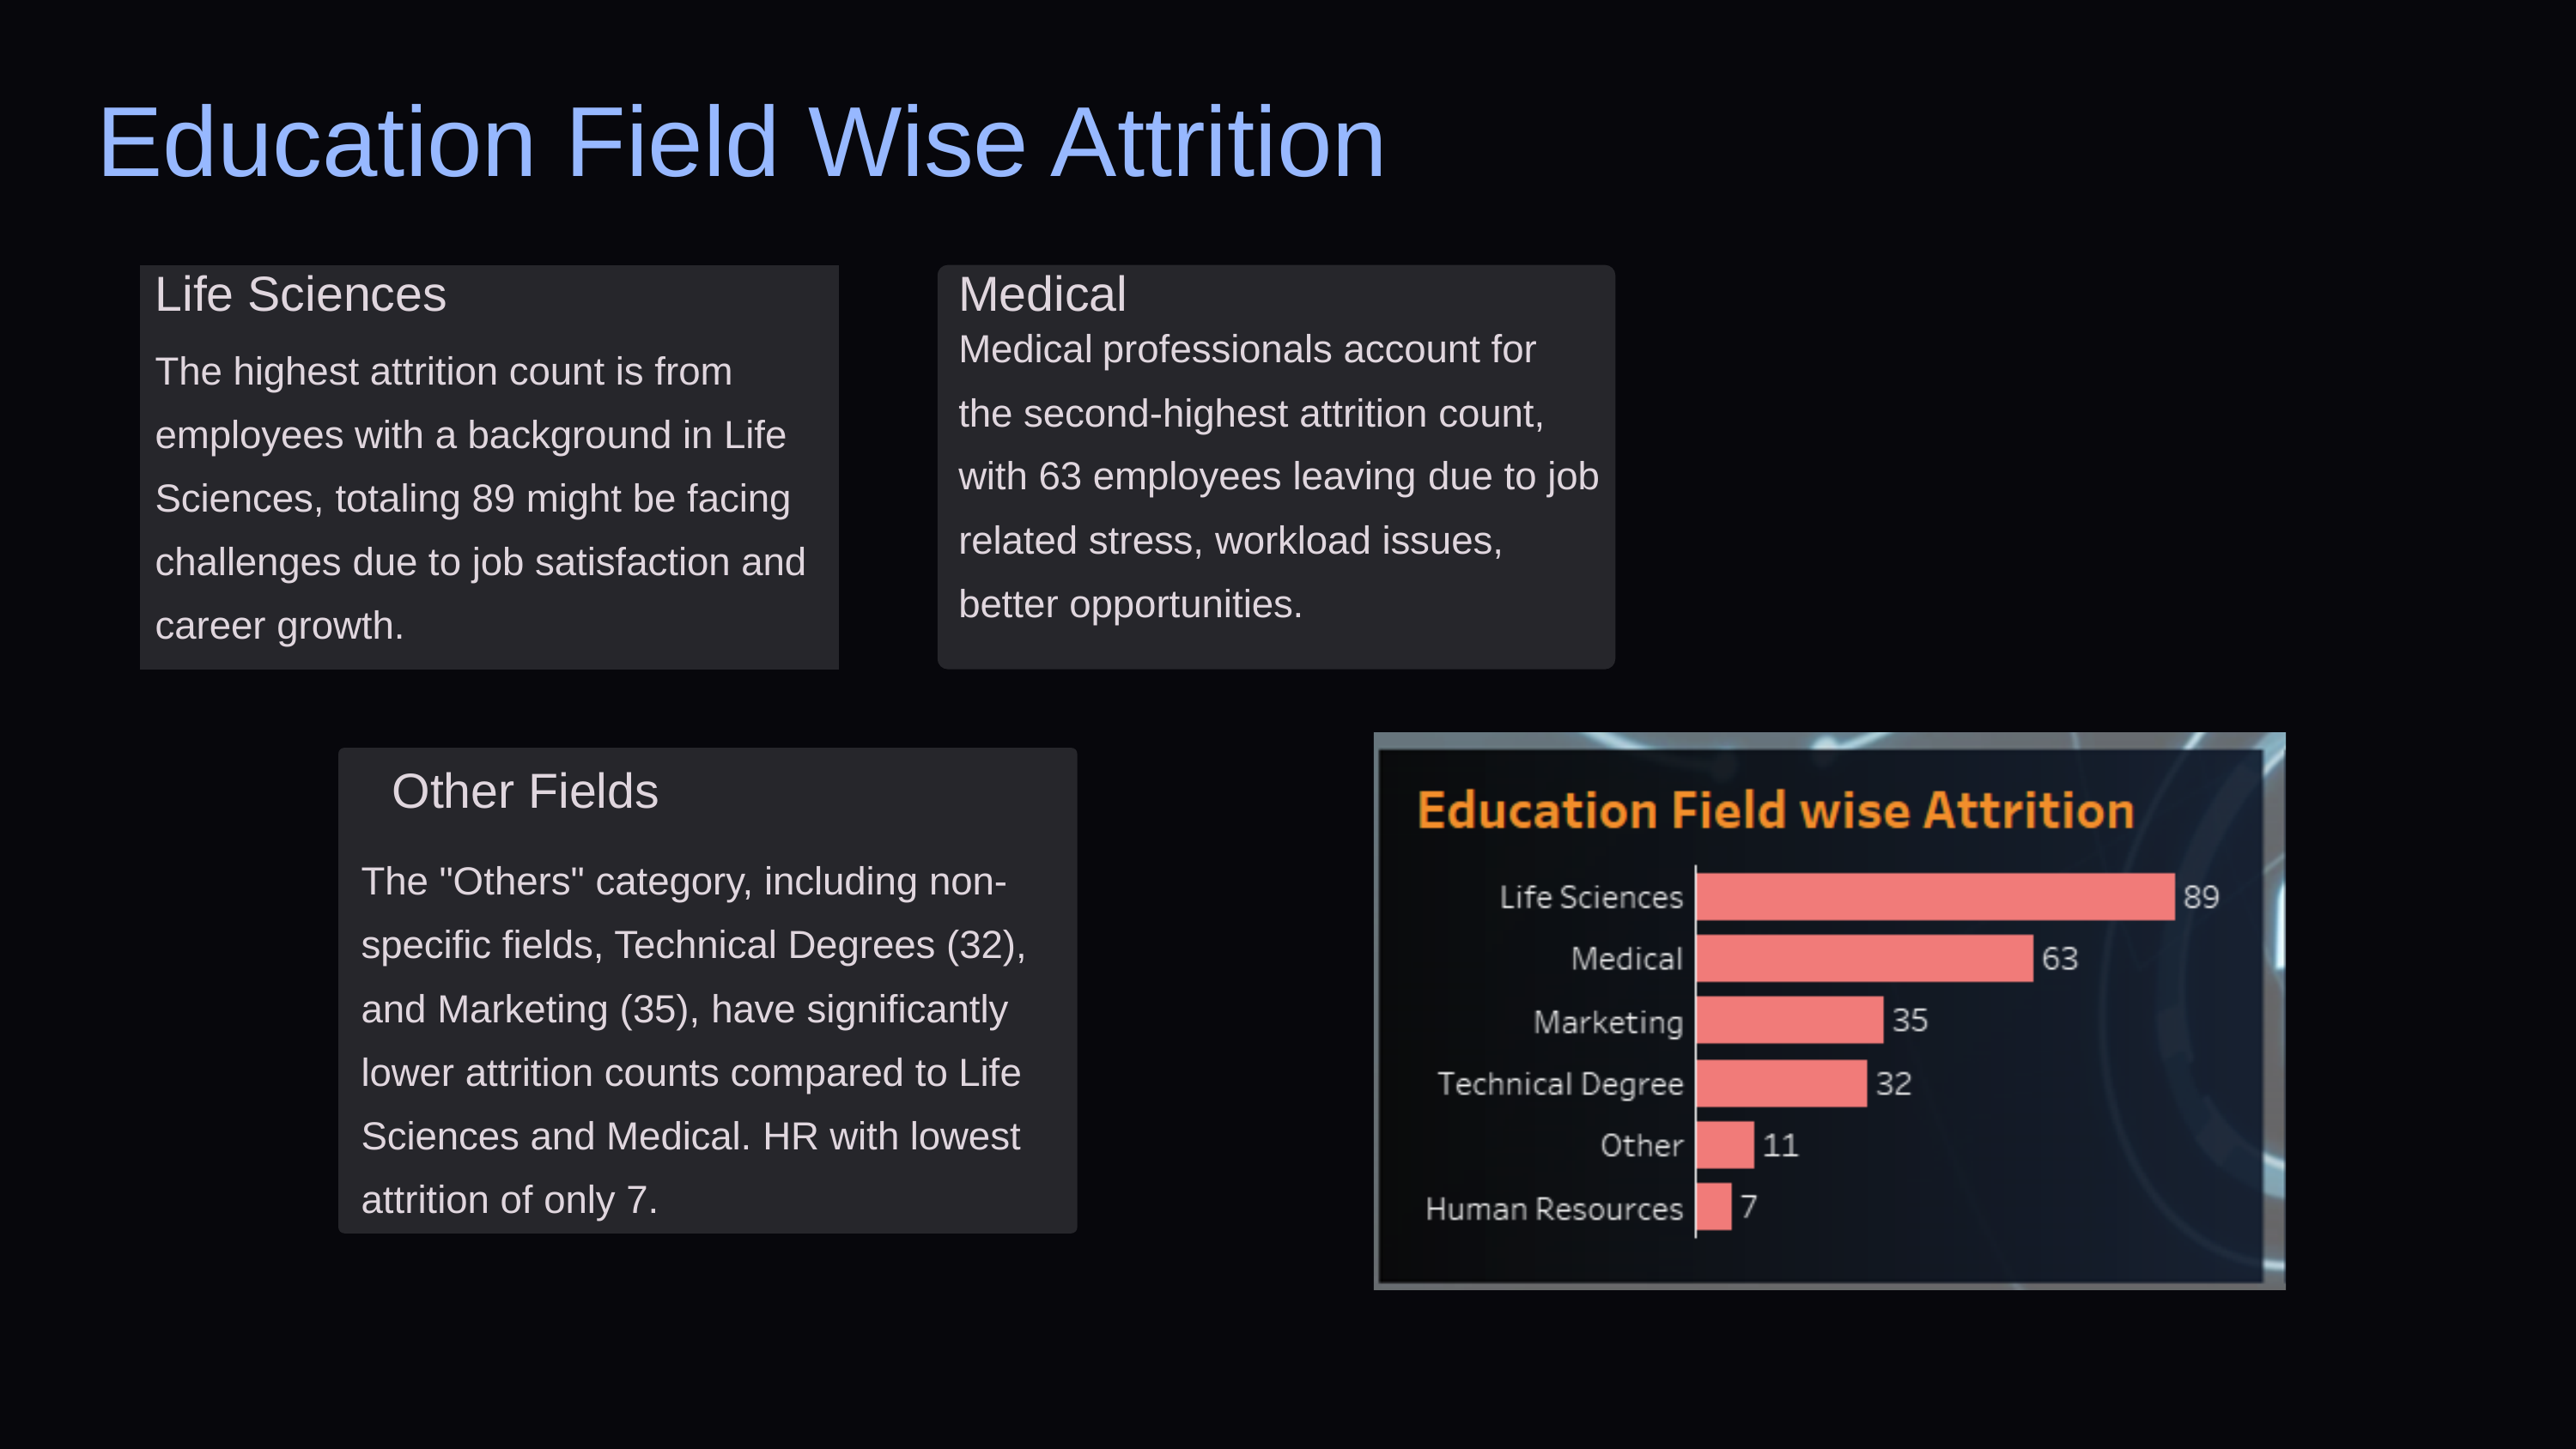

Education Field Wise Attrition
Medical
Life Sciences

Medical professionals account for the second-highest attrition count, with 63 employees leaving due to job related stress, workload issues, better opportunities.
The highest attrition count is from employees with a background in Life Sciences, totaling 89 might be facing challenges due to job satisfaction and career growth.

Other Fields
The "Others" category, including non-specific fields, Technical Degrees (32), and Marketing (35), have significantly lower attrition counts compared to Life Sciences and Medical. HR with lowest attrition of only 7.